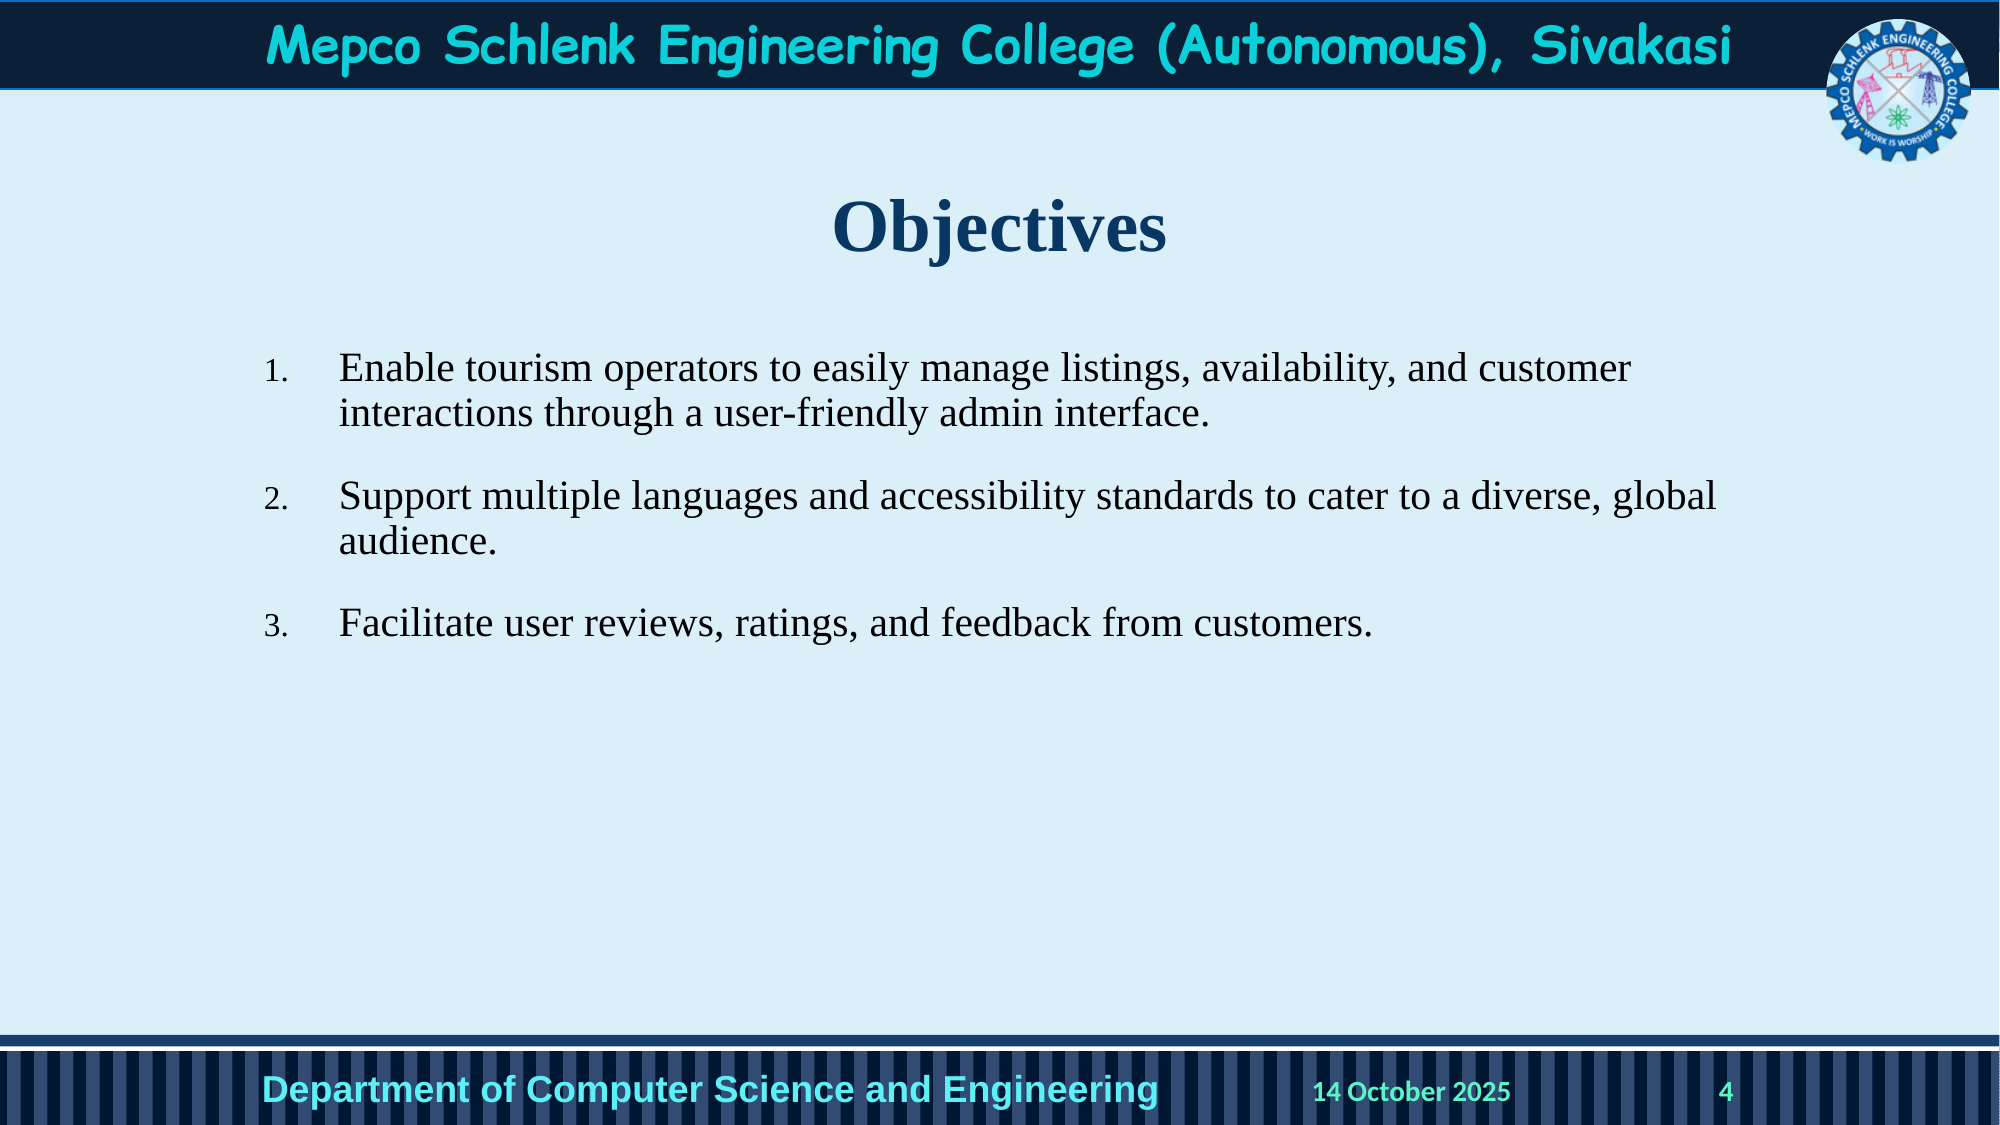

# Objectives
Enable tourism operators to easily manage listings, availability, and customer interactions through a user-friendly admin interface.
Support multiple languages and accessibility standards to cater to a diverse, global audience.
Facilitate user reviews, ratings, and feedback from customers.
Department of Computer Science and Engineering
14 October 2025
4